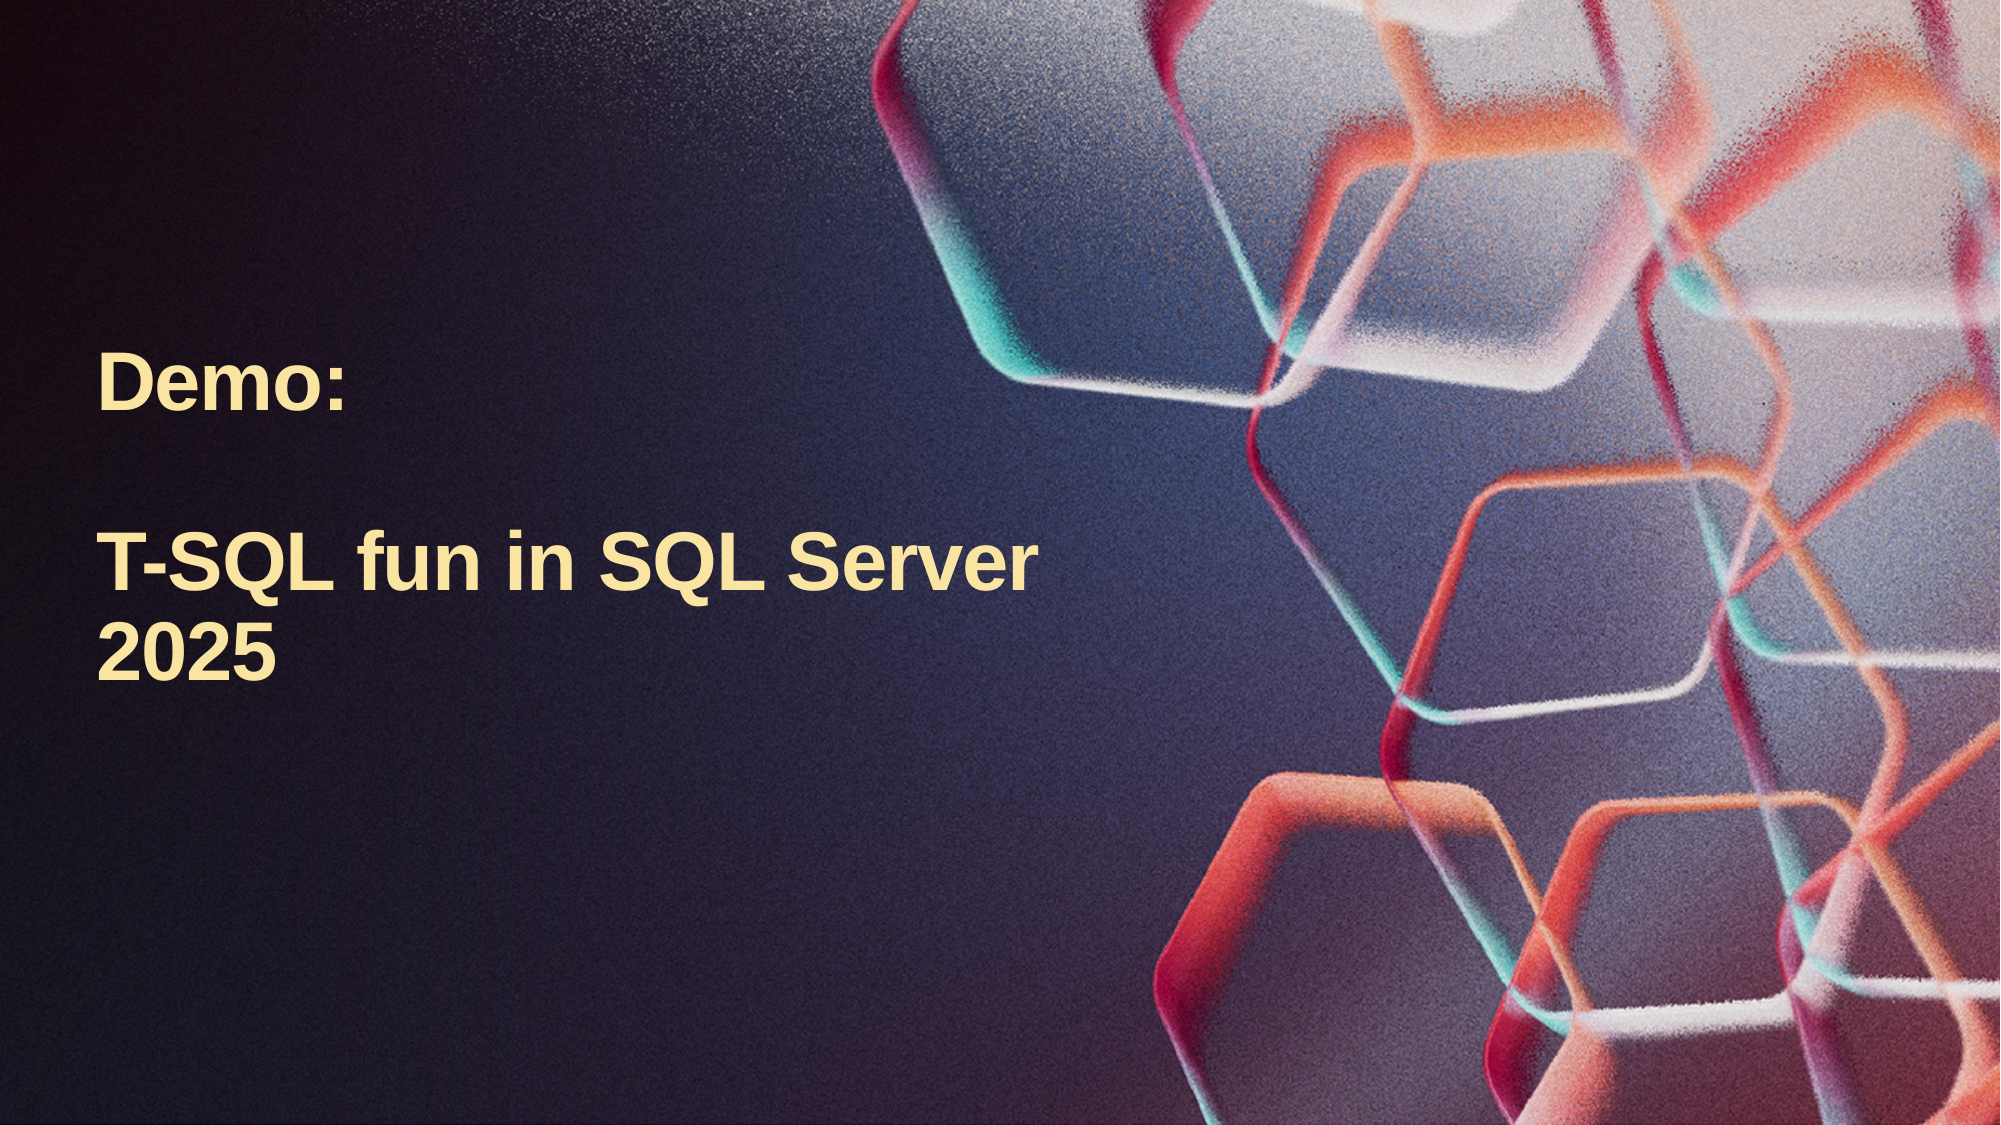

# Demo: T-SQL fun in SQL Server 2025